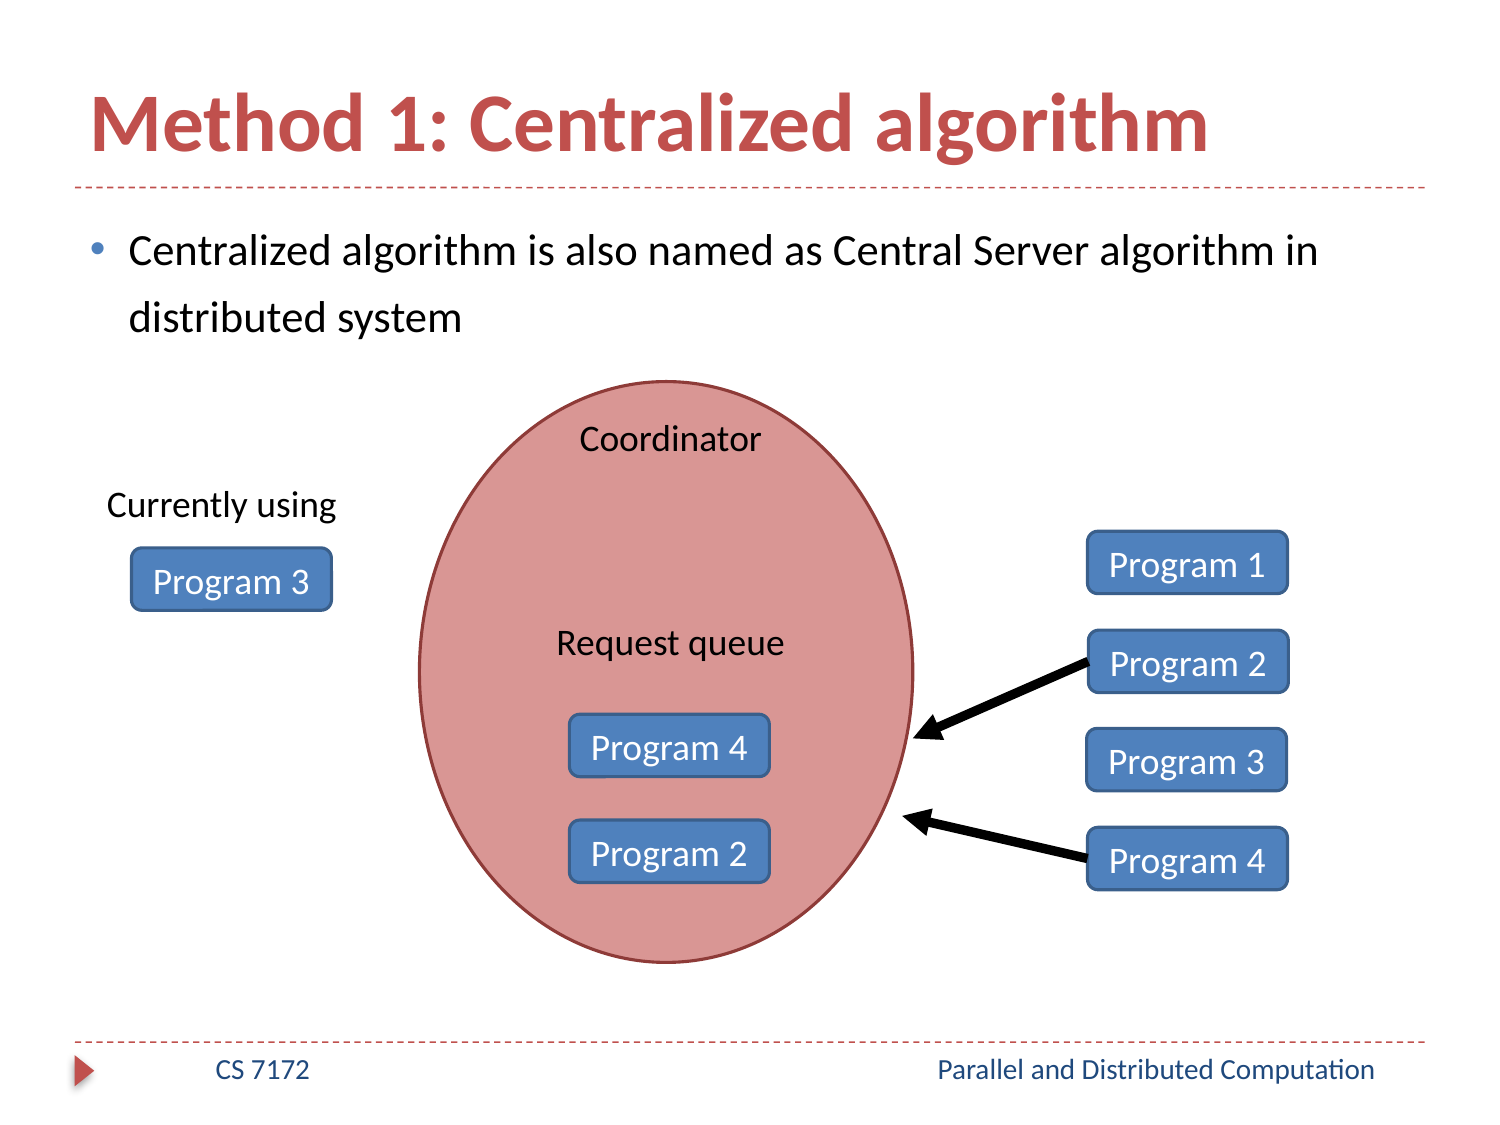

# Method 1: Centralized algorithm
Centralized algorithm is also named as Central Server algorithm in distributed system

Coordinator
Currently using
Program 1
Program 3
Request queue
Program 2
Program 4
Program 3
Program 2
Program 4
CS 7172
Parallel and Distributed Computation